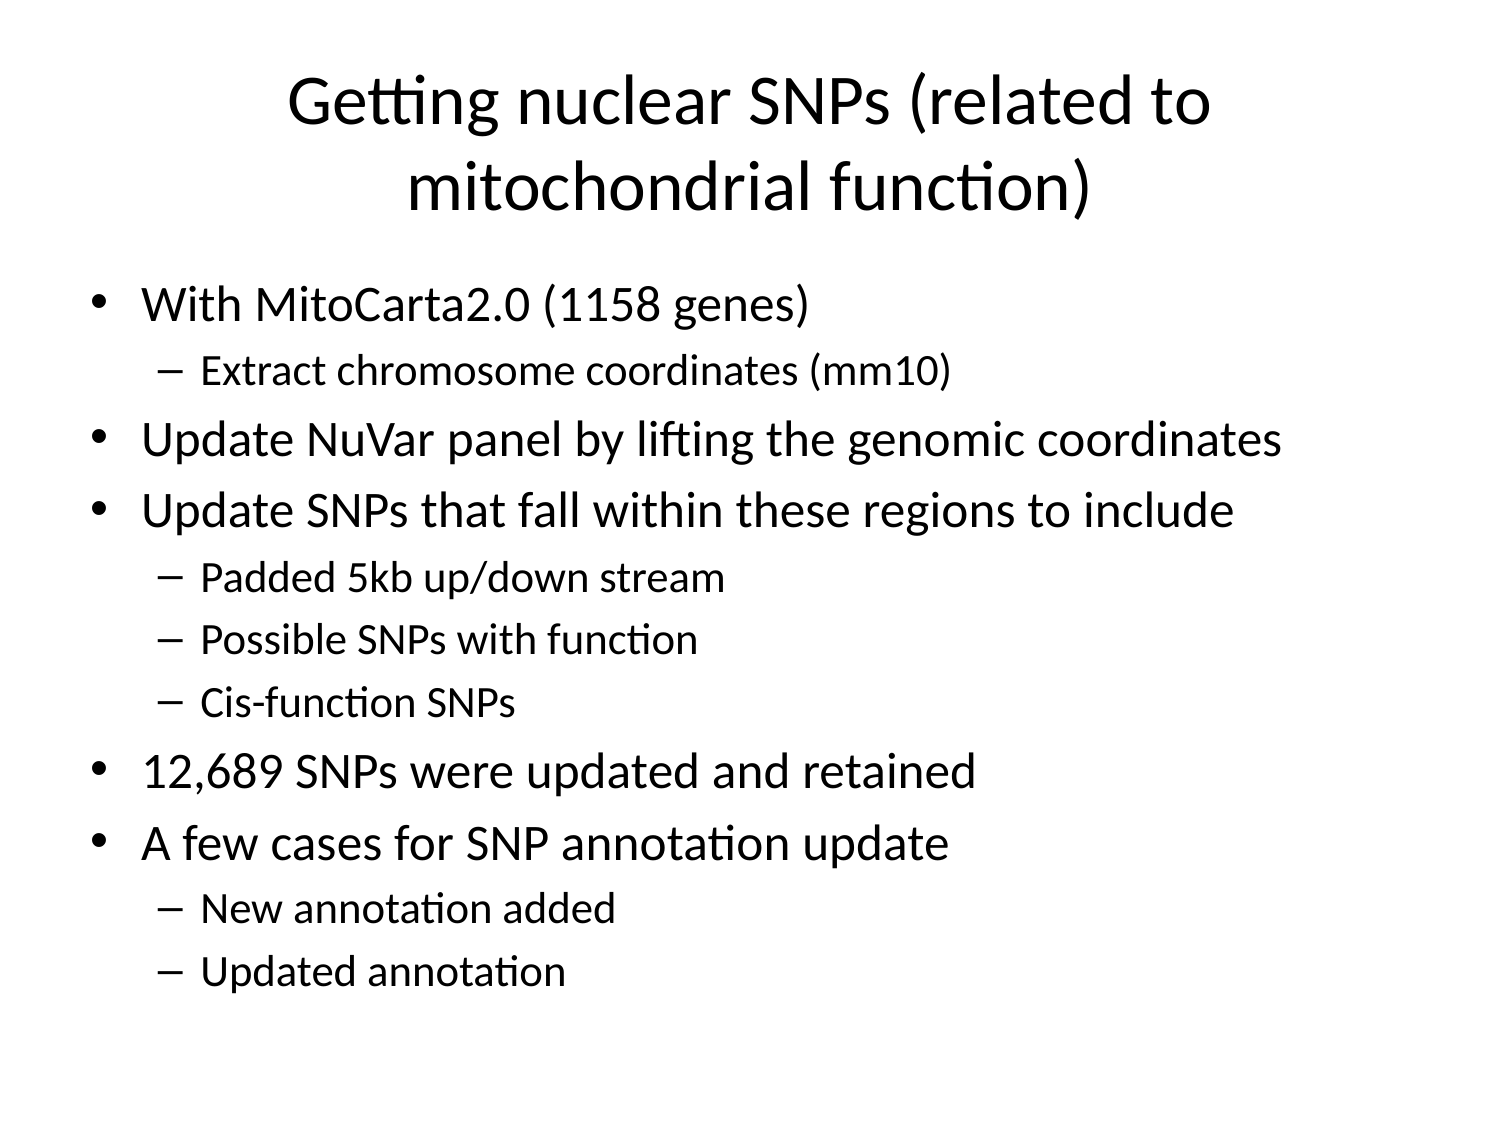

# Getting nuclear SNPs (related to mitochondrial function)
With MitoCarta2.0 (1158 genes)
Extract chromosome coordinates (mm10)
Update NuVar panel by lifting the genomic coordinates
Update SNPs that fall within these regions to include
Padded 5kb up/down stream
Possible SNPs with function
Cis-function SNPs
12,689 SNPs were updated and retained
A few cases for SNP annotation update
New annotation added
Updated annotation